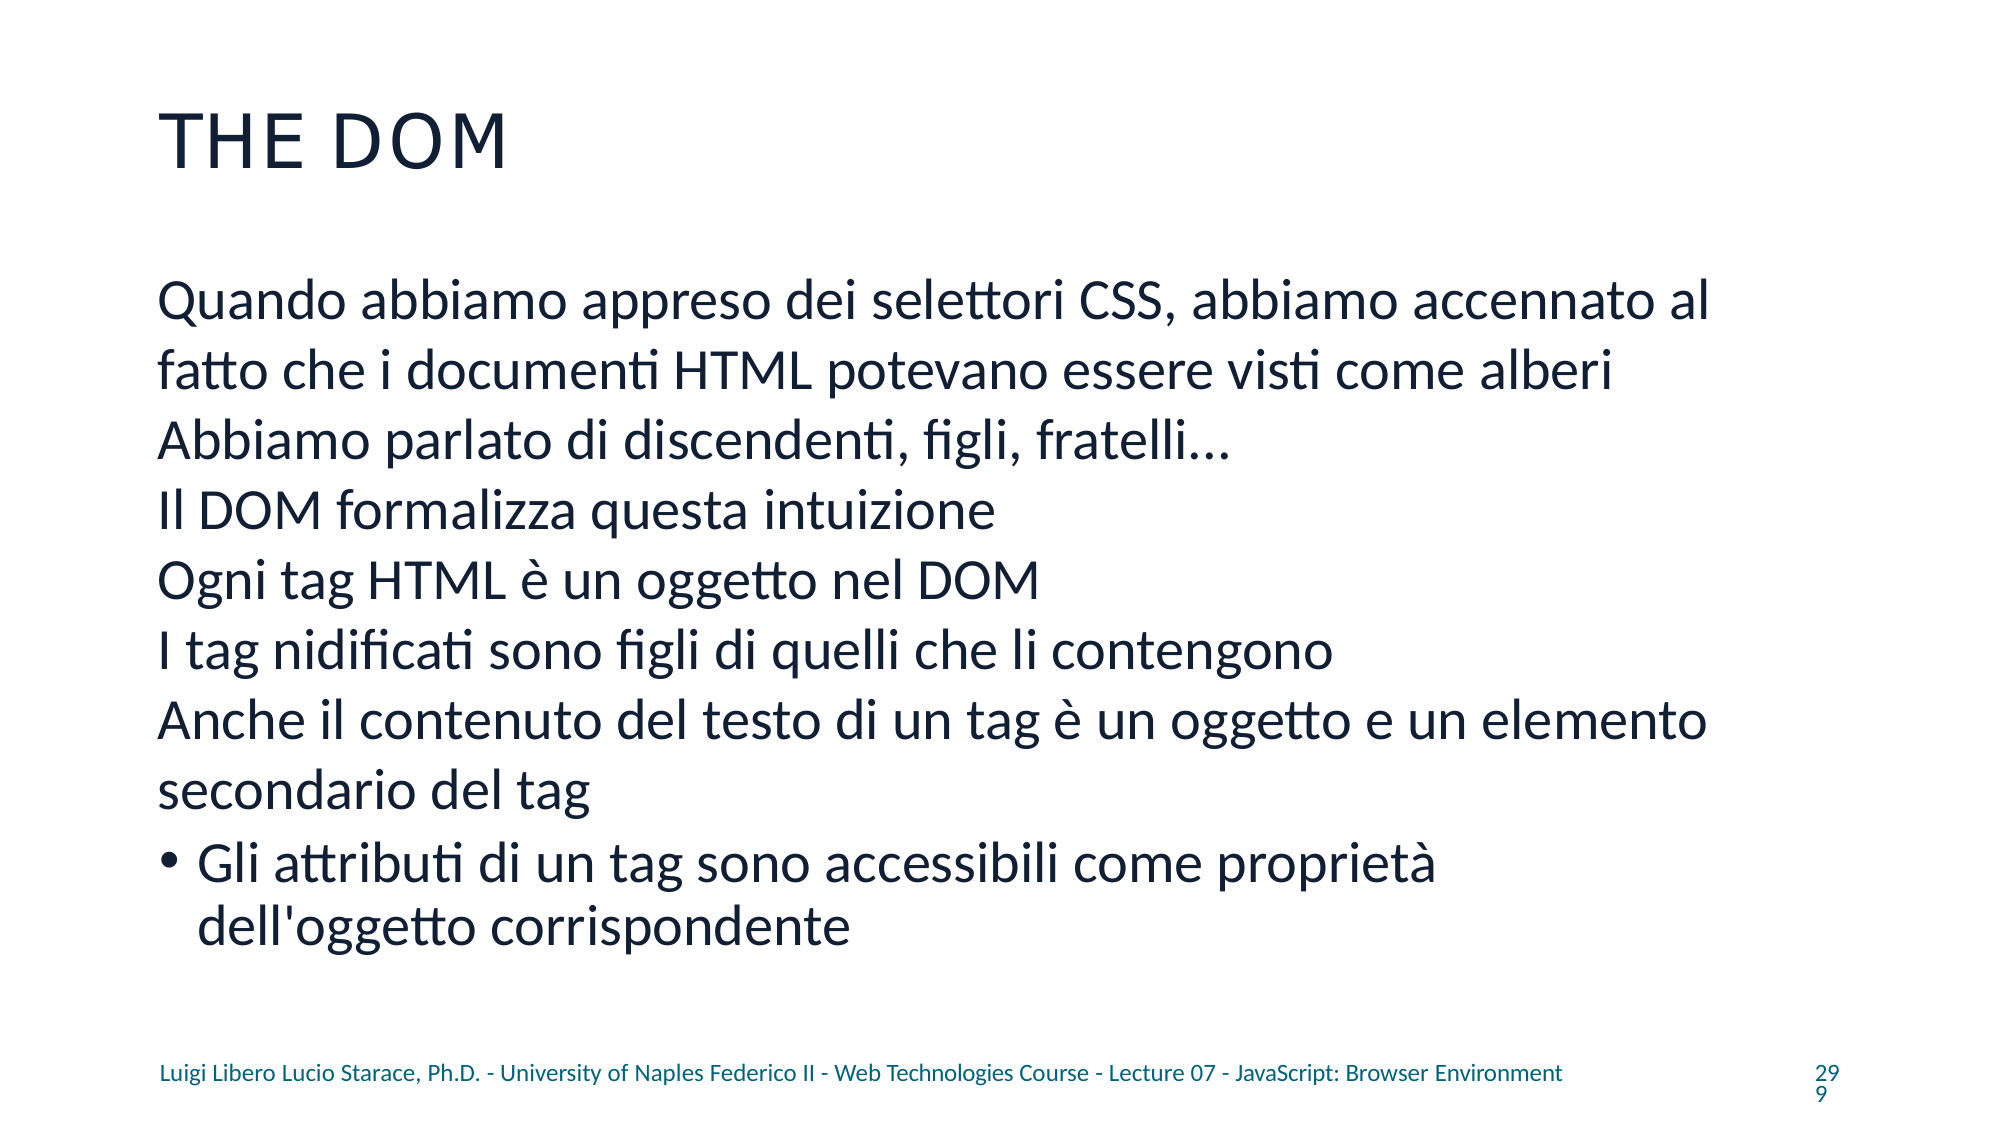

# THE DOM
Quando abbiamo appreso dei selettori CSS, abbiamo accennato al fatto che i documenti HTML potevano essere visti come alberi
Abbiamo parlato di discendenti, figli, fratelli...
Il DOM formalizza questa intuizione
Ogni tag HTML è un oggetto nel DOM
I tag nidificati sono figli di quelli che li contengono
Anche il contenuto del testo di un tag è un oggetto e un elemento secondario del tag
Gli attributi di un tag sono accessibili come proprietà dell'oggetto corrispondente
Luigi Libero Lucio Starace, Ph.D. - University of Naples Federico II - Web Technologies Course - Lecture 07 - JavaScript: Browser Environment
299